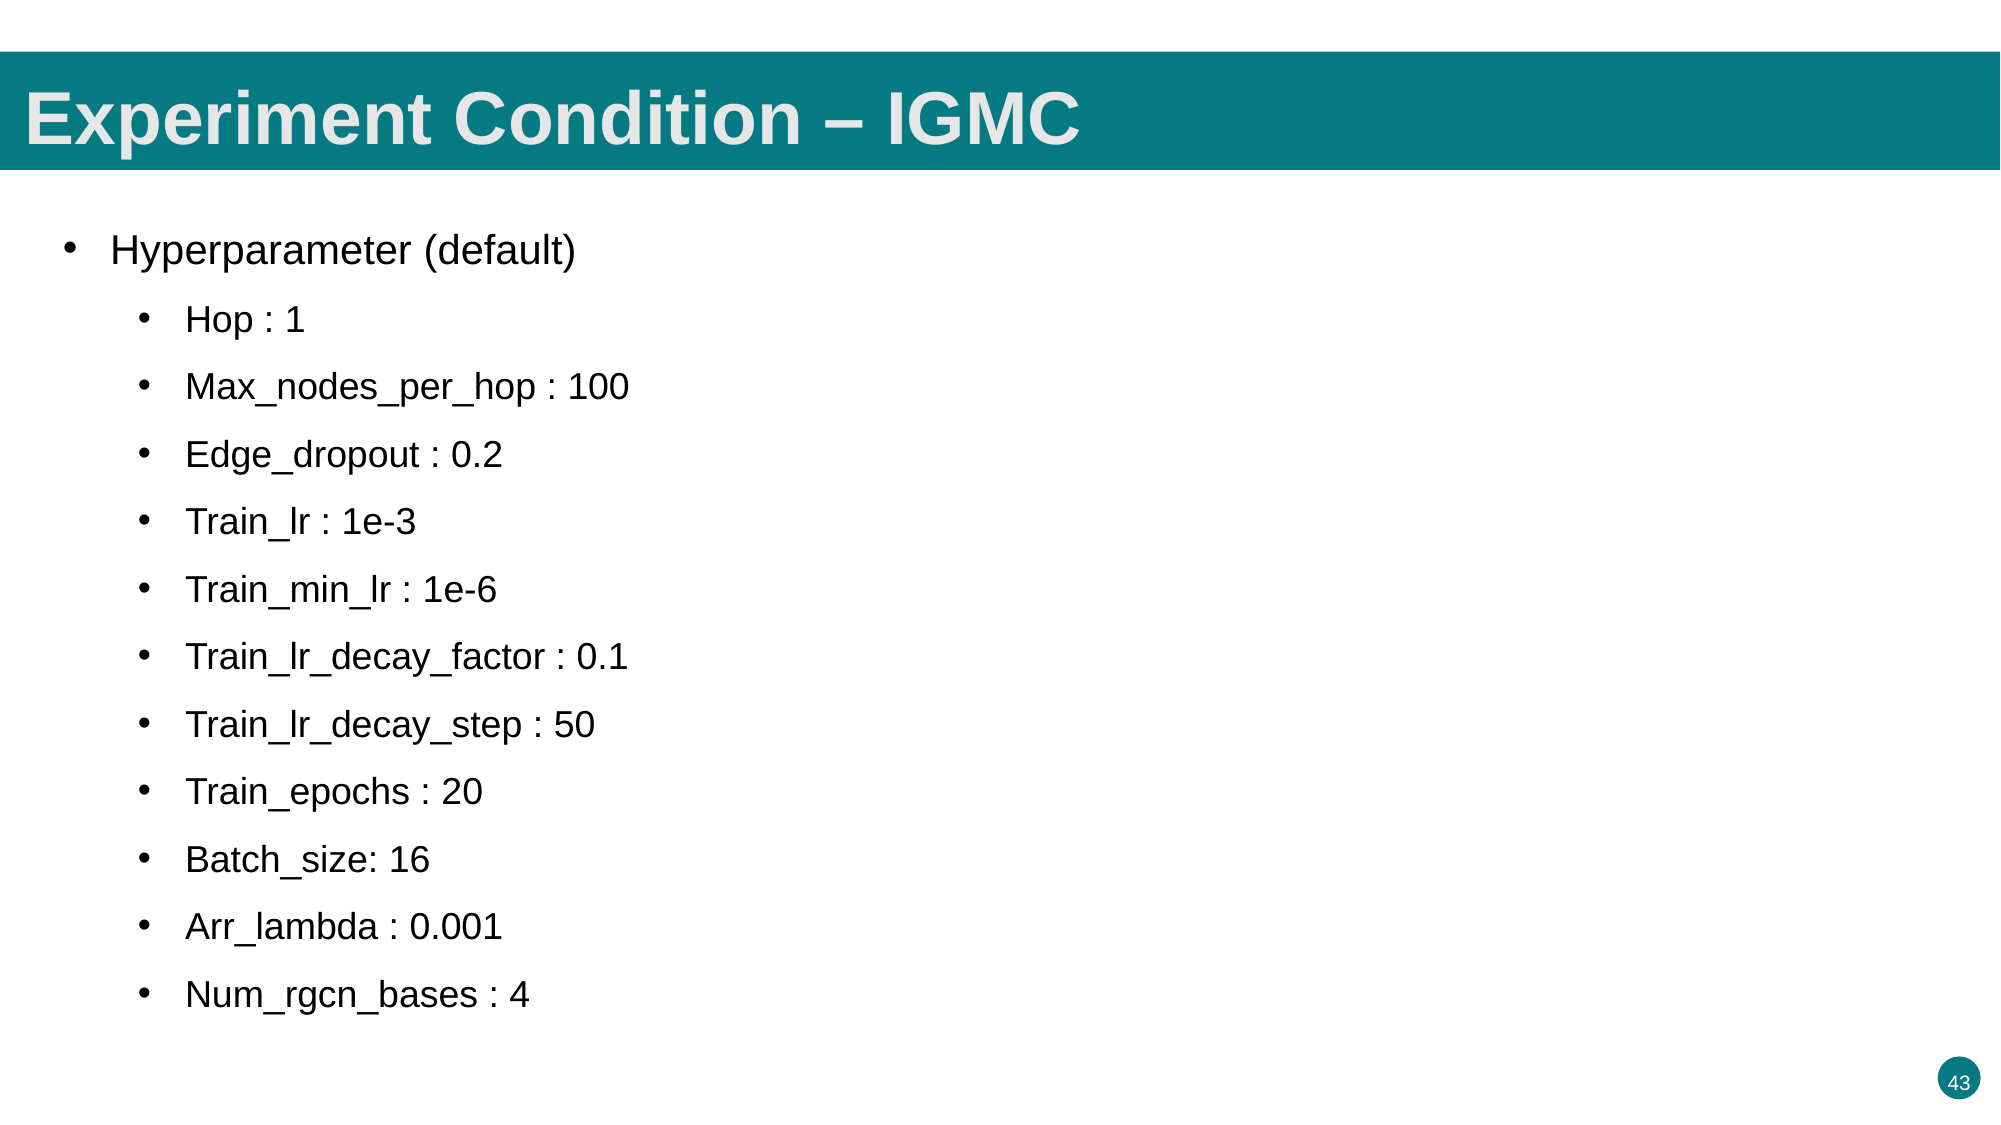

Experiment Condition – IGMC

Hyperparameter (default)
Hop : 1
Max_nodes_per_hop : 100
Edge_dropout : 0.2
Train_lr : 1e-3
Train_min_lr : 1e-6
Train_lr_decay_factor : 0.1
Train_lr_decay_step : 50
Train_epochs : 20
Batch_size: 16
Arr_lambda : 0.001
Num_rgcn_bases : 4